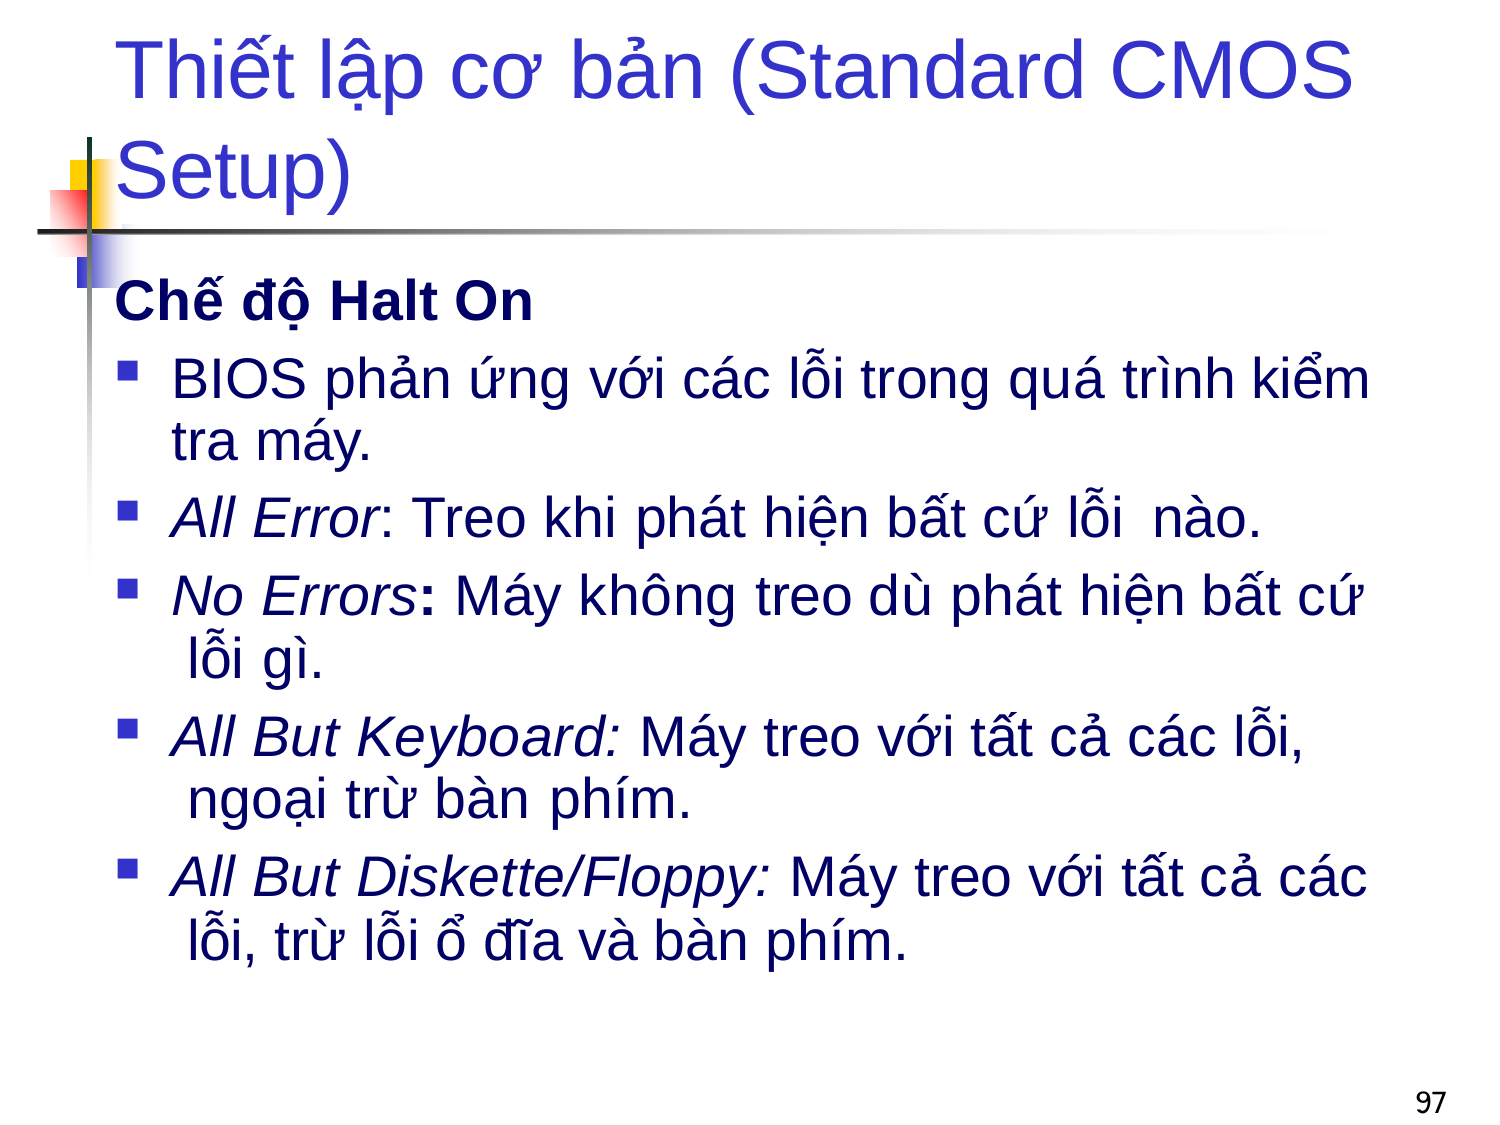

# Thiết lập cơ bản (Standard CMOS  Setup)
Chế độ Halt On
BIOS phản ứng với các lỗi trong quá trình kiểm  tra máy.
All Error: Treo khi phát hiện bất cứ lỗi nào.
No Errors: Máy không treo dù phát hiện bất cứ  lỗi gì.
All But Keyboard: Máy treo với tất cả các lỗi,  ngoại trừ bàn phím.
All But Diskette/Floppy: Máy treo với tất cả các  lỗi, trừ lỗi ổ đĩa và bàn phím.
97